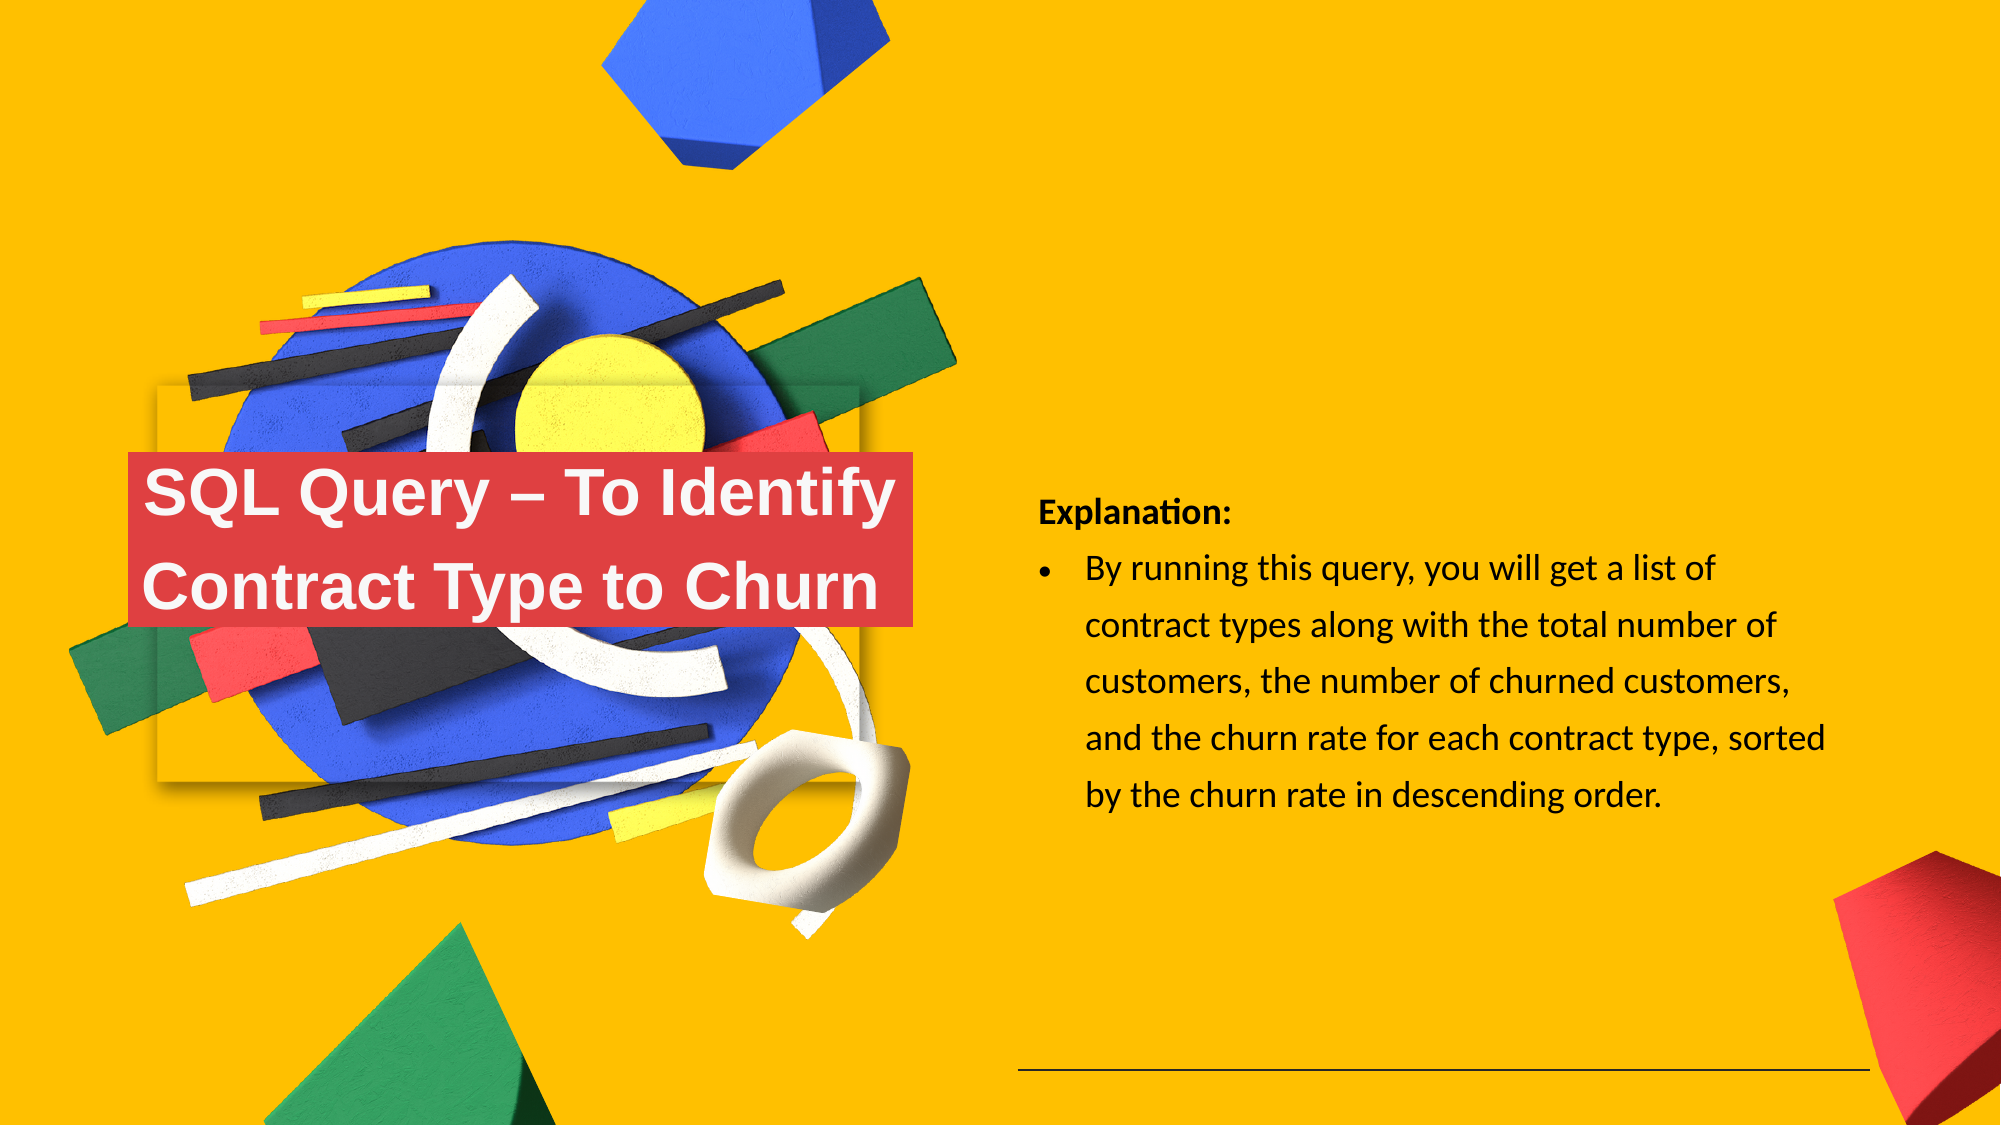

| Explanation: By running this query, you will get a list of contract types along with the total number of customers, the number of churned customers, and the churn rate for each contract type, sorted by the churn rate in descending order. |
| --- |
|  |
|  |

SQL Query – To Identify
Contract Type to Churn